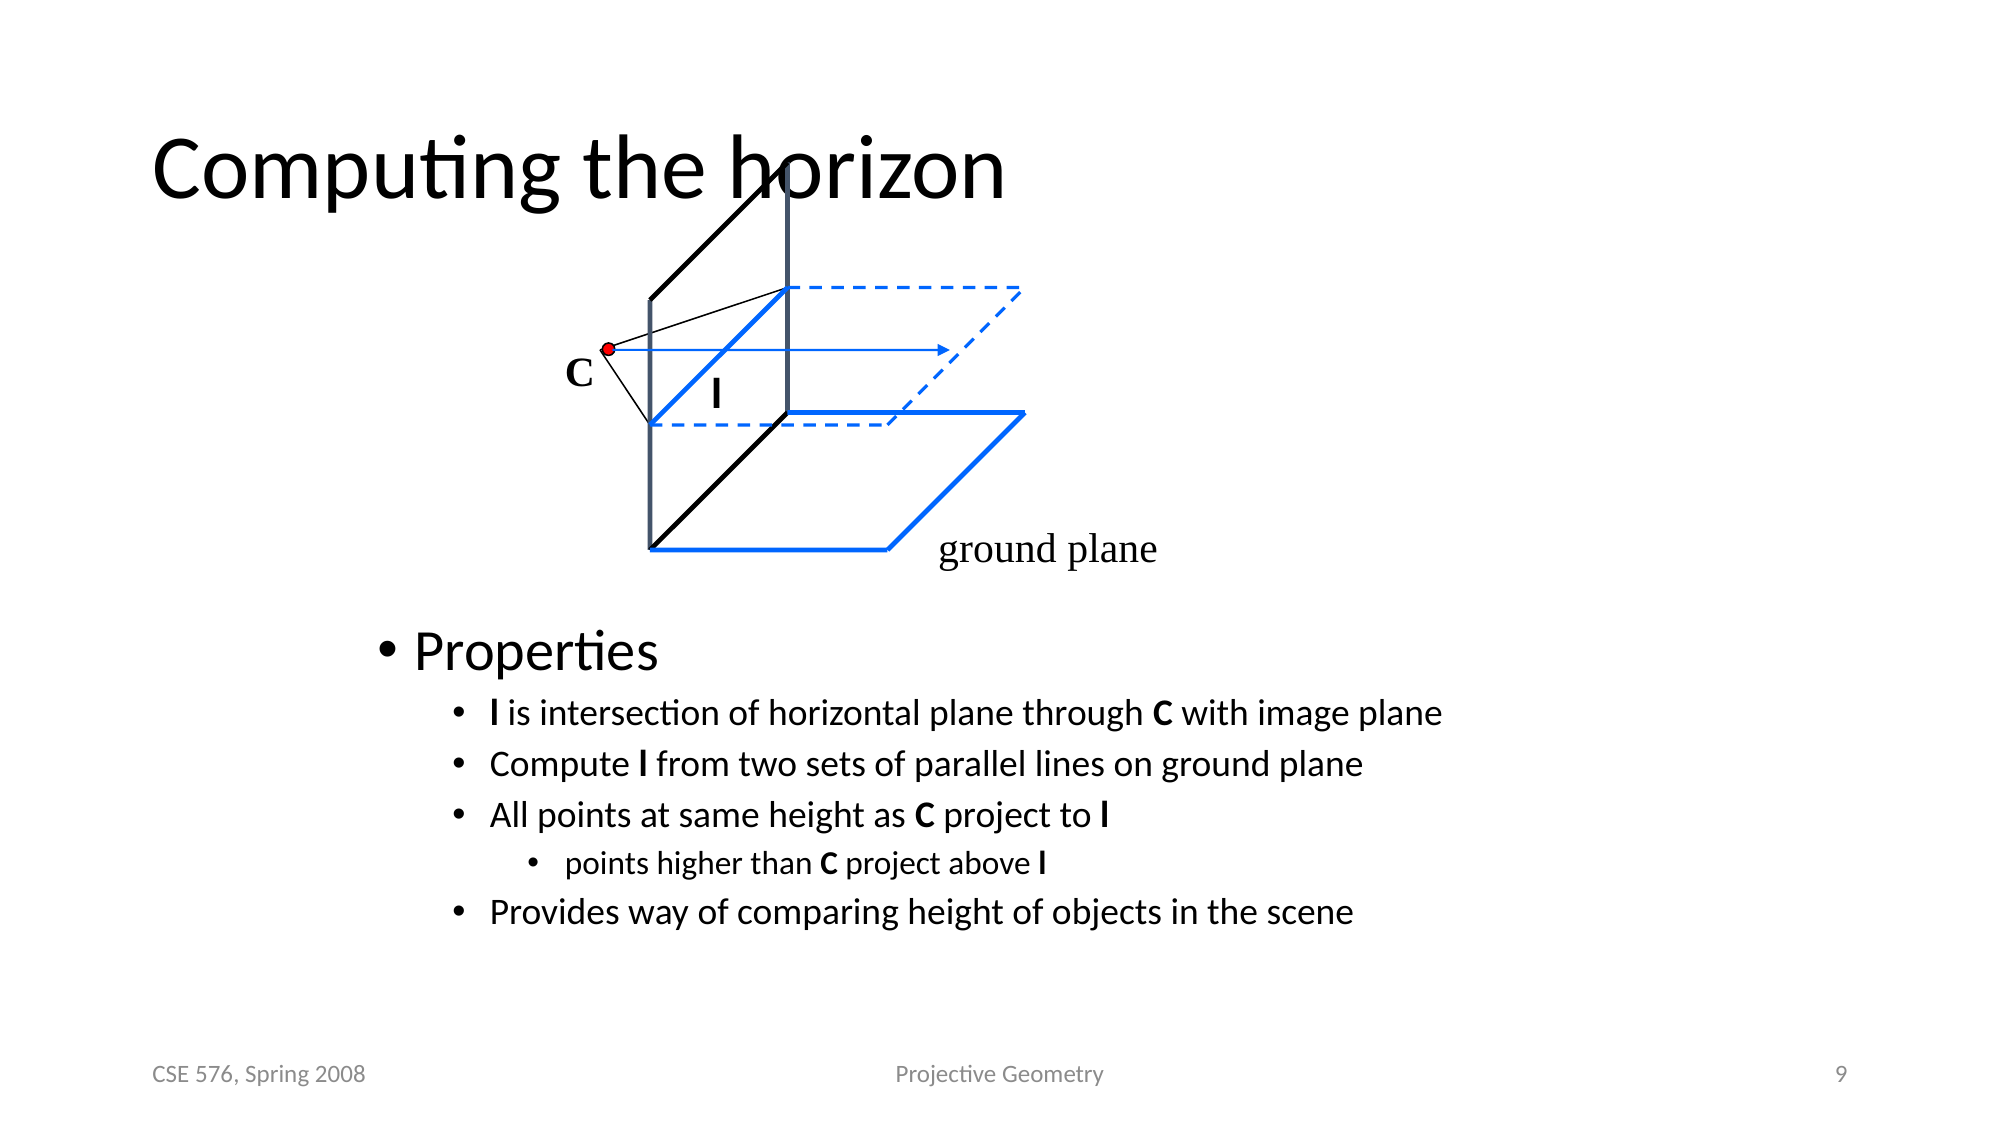

# Computing the horizon

C

l

ground plane
Properties
l is intersection of horizontal plane through C with image plane
Compute l from two sets of parallel lines on ground plane
All points at same height as C project to l
points higher than C project above l
Provides way of comparing height of objects in the scene
CSE 576, Spring 2008
Projective Geometry
9